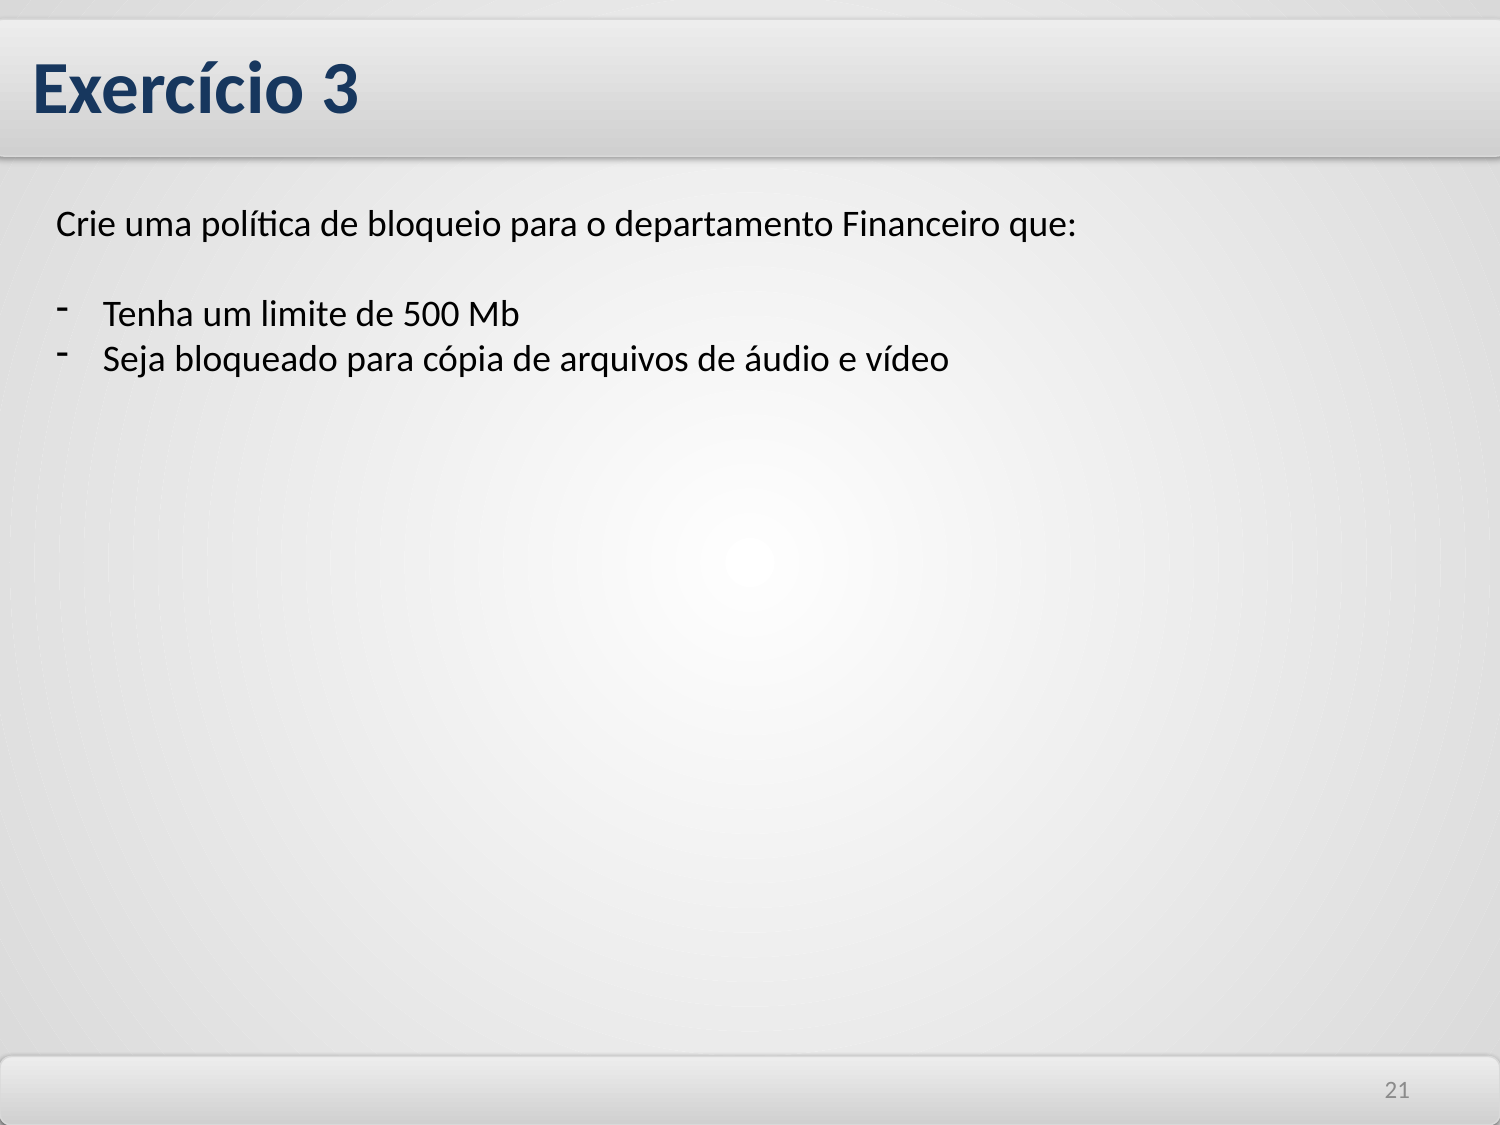

Exercício 3
Crie uma política de bloqueio para o departamento Financeiro que:

Tenha um limite de 500 Mb
Seja bloqueado para cópia de arquivos de áudio e vídeo

21
21